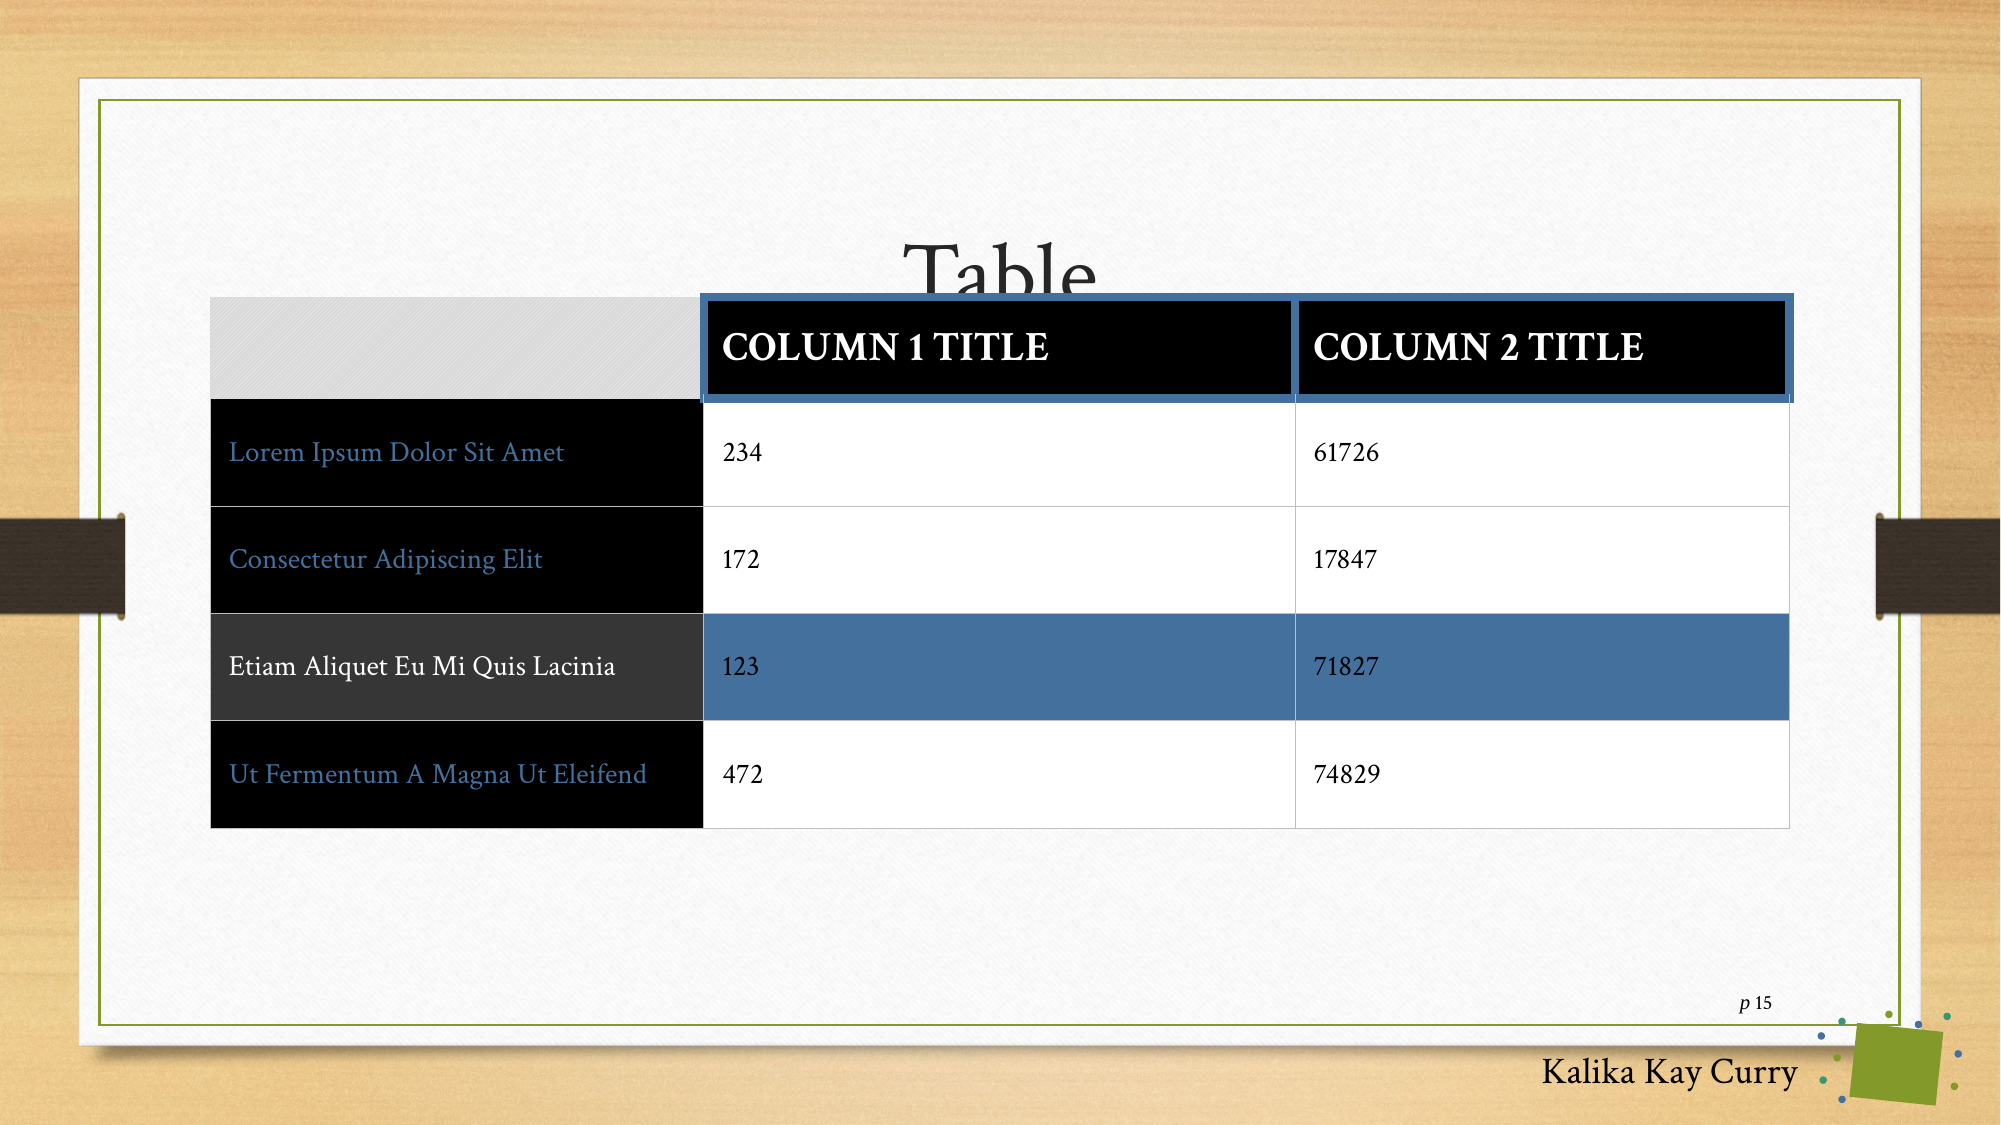

# Table
|  | COLUMN 1 TITLE | COLUMN 2 TITLE |
| --- | --- | --- |
| Lorem Ipsum Dolor Sit Amet | 234 | 61726 |
| Consectetur Adipiscing Elit | 172 | 17847 |
| Etiam Aliquet Eu Mi Quis Lacinia | 123 | 71827 |
| Ut Fermentum A Magna Ut Eleifend | 472 | 74829 |
p 15